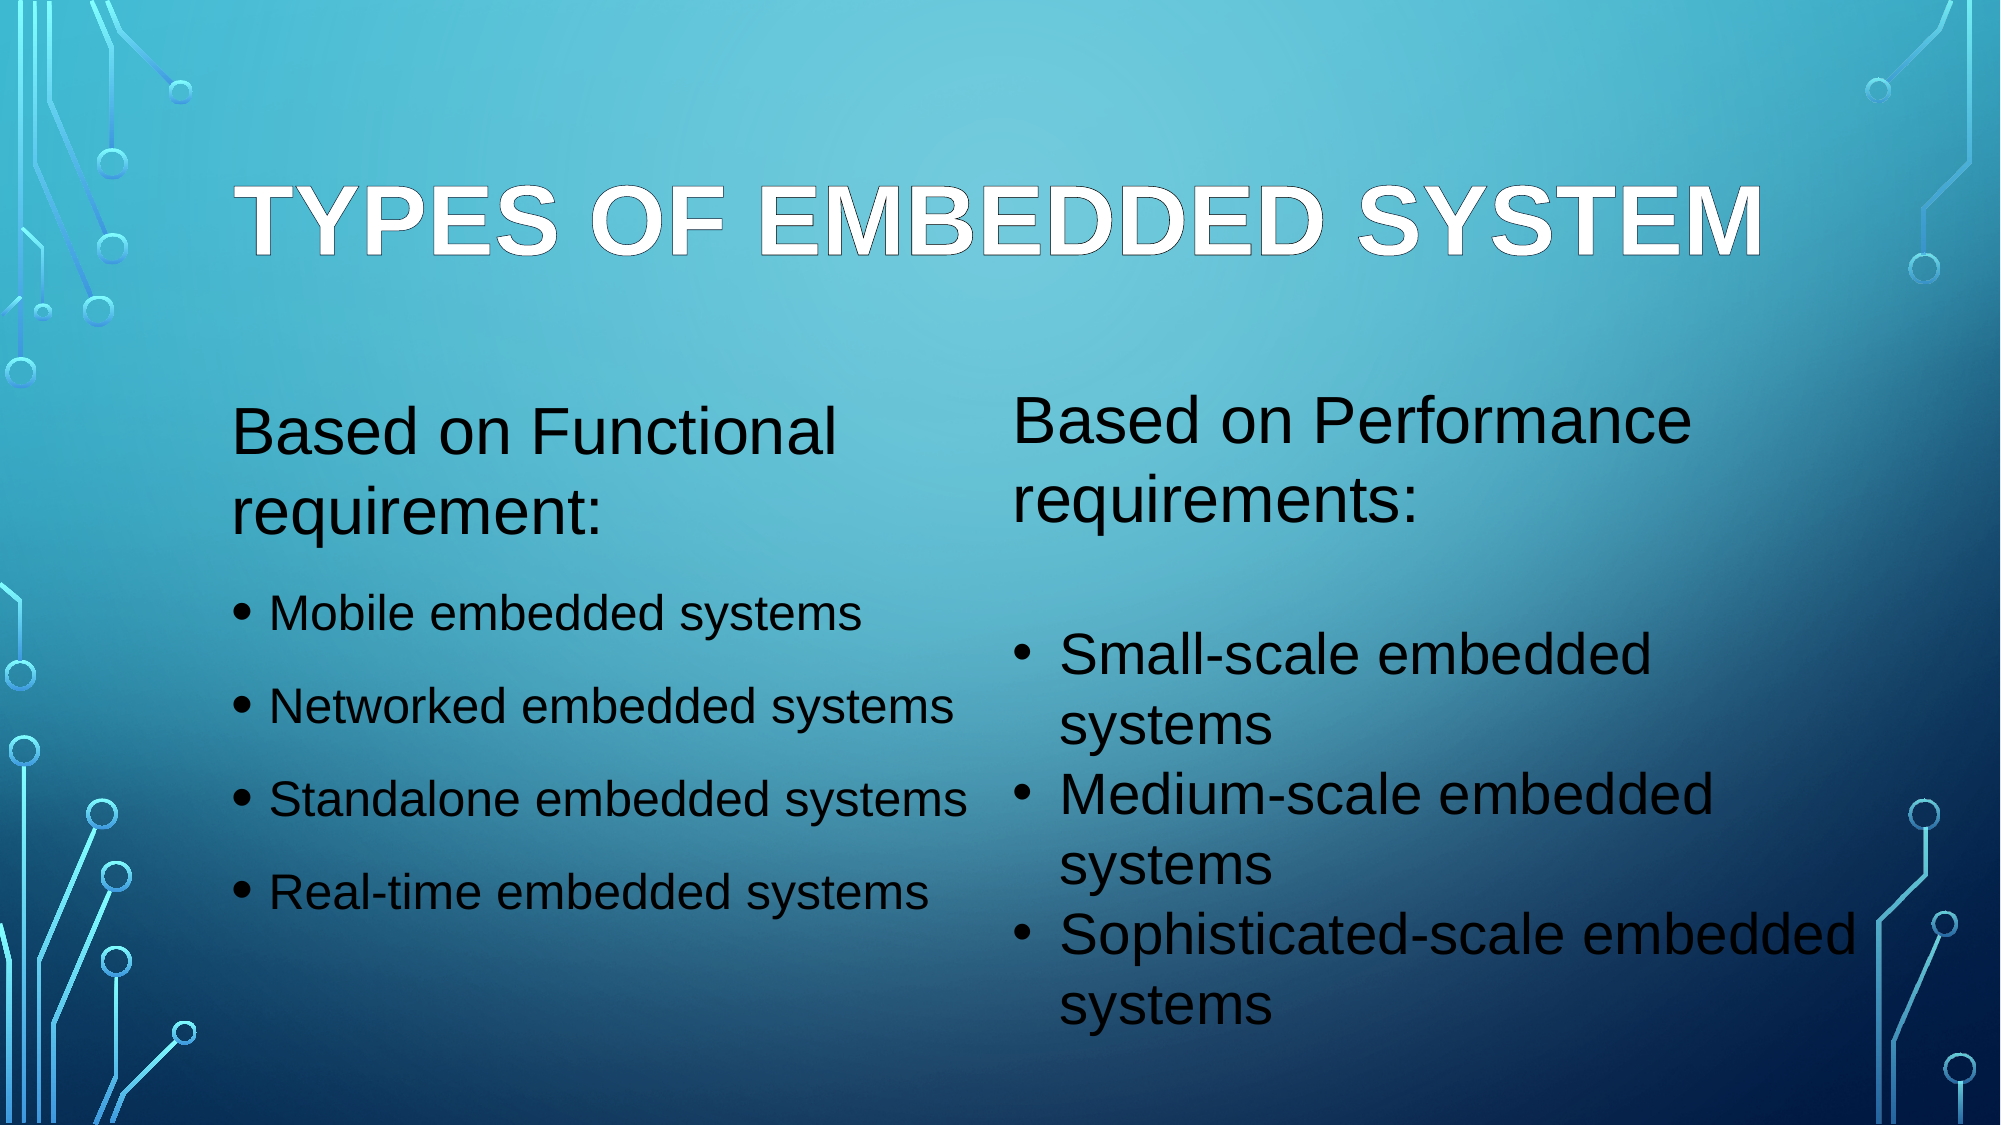

# TYPES OF EMBEDDED SYSTEM
Based on Performance requirements:

Small-scale embedded systems
Medium-scale embedded systems
Sophisticated-scale embedded systems
Based on Functional requirement:
Mobile embedded systems
Networked embedded systems
Standalone embedded systems
Real-time embedded systems